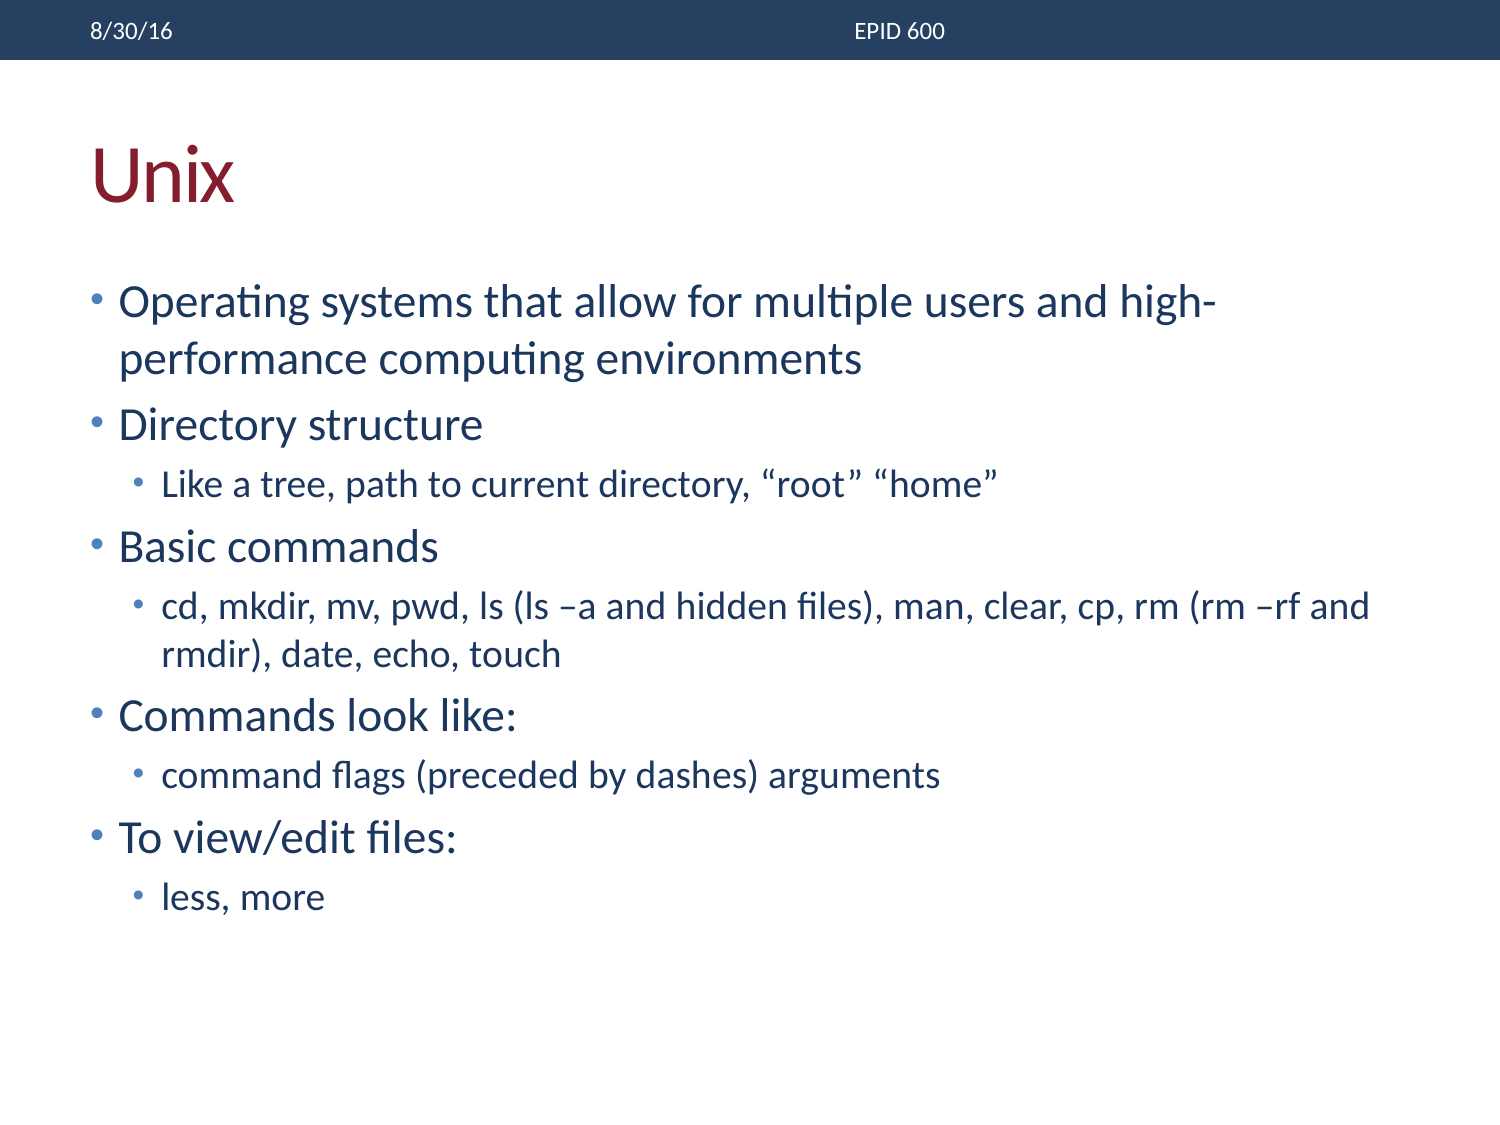

8/30/16
EPID 600
# Unix
Operating systems that allow for multiple users and high-performance computing environments
Directory structure
Like a tree, path to current directory, “root” “home”
Basic commands
cd, mkdir, mv, pwd, ls (ls –a and hidden files), man, clear, cp, rm (rm –rf and rmdir), date, echo, touch
Commands look like:
command flags (preceded by dashes) arguments
To view/edit files:
less, more